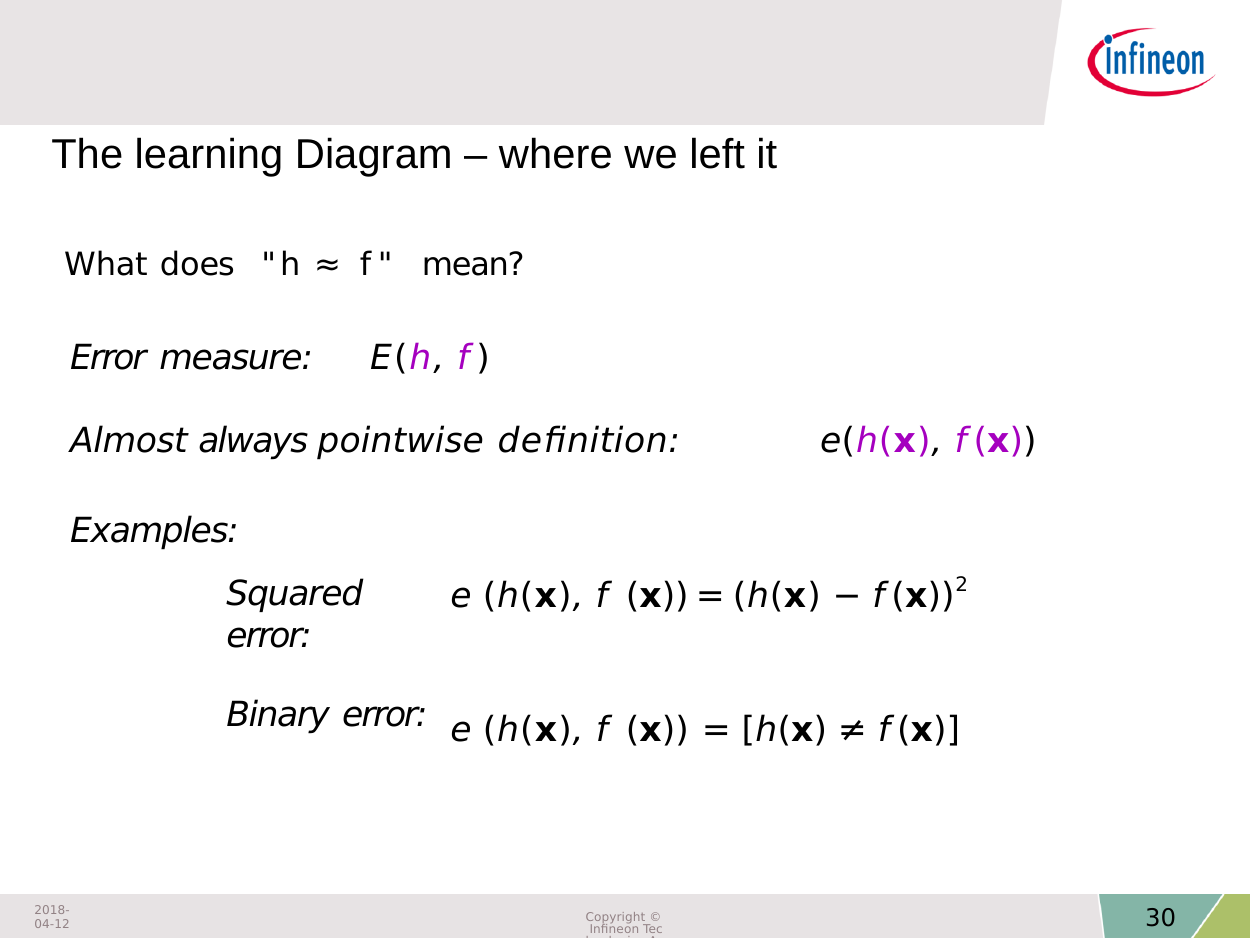

The learning Diagram – where we left it
What does  "h ≈  f"  mean?
Error measure:	E(h, f)

Almost always pointwise definition:	e(h(x), f(x))
Examples:
e (h(x), f (x)) = (h(x) − f(x))2

e (h(x), f (x)) = [h(x) ≠ f(x)]
Squared error:
Binary error:
2018-04-12
Copyright © Infineon Technologies AG 2018. All rights reserved.
30